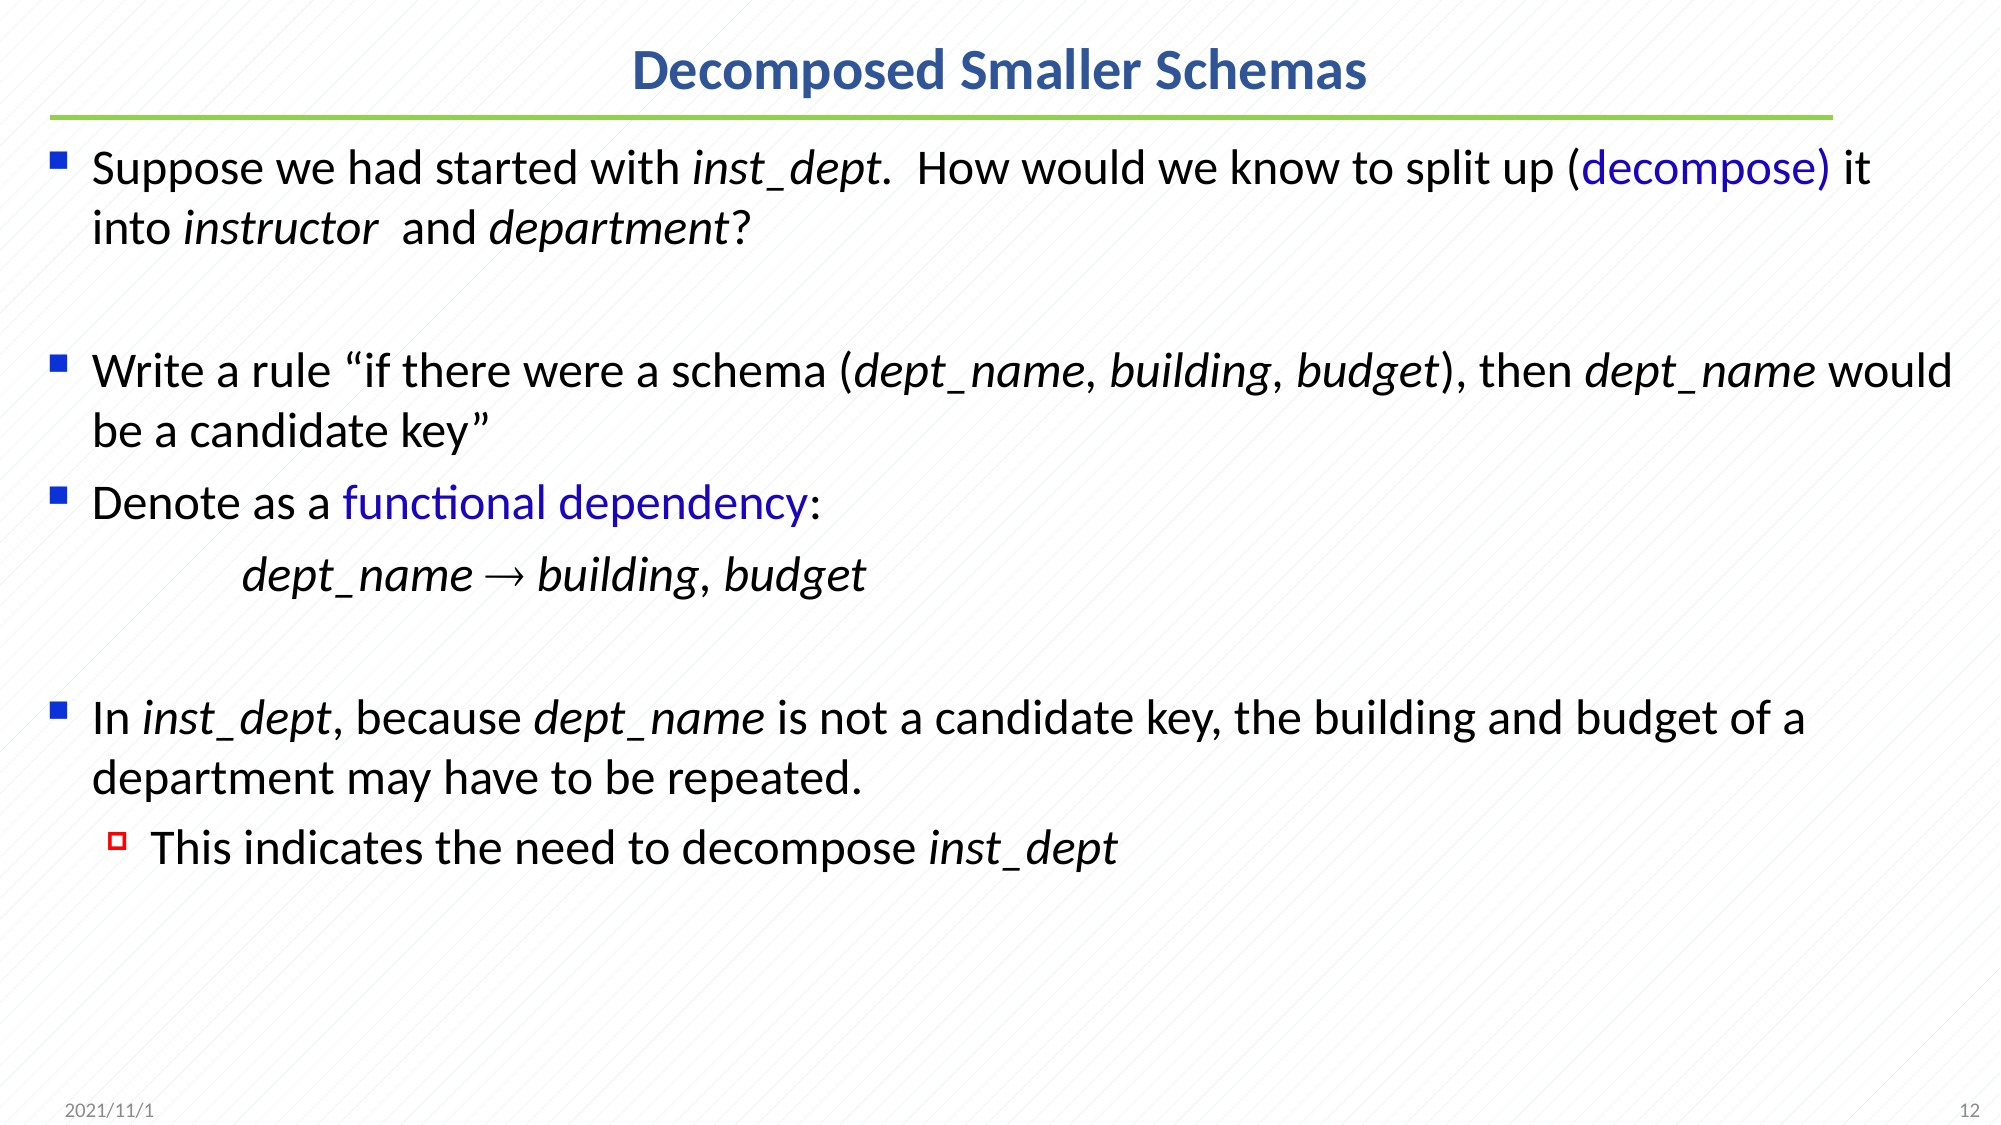

# Decomposed Smaller Schemas
Suppose we had started with inst_dept.  How would we know to split up (decompose) it into instructor  and department?

Write a rule “if there were a schema (dept_name, building, budget), then dept_name would be a candidate key”
Denote as a functional dependency:
		dept_name → building, budget

In inst_dept, because dept_name is not a candidate key, the building and budget of a department may have to be repeated.
This indicates the need to decompose inst_dept

12
2021/11/1